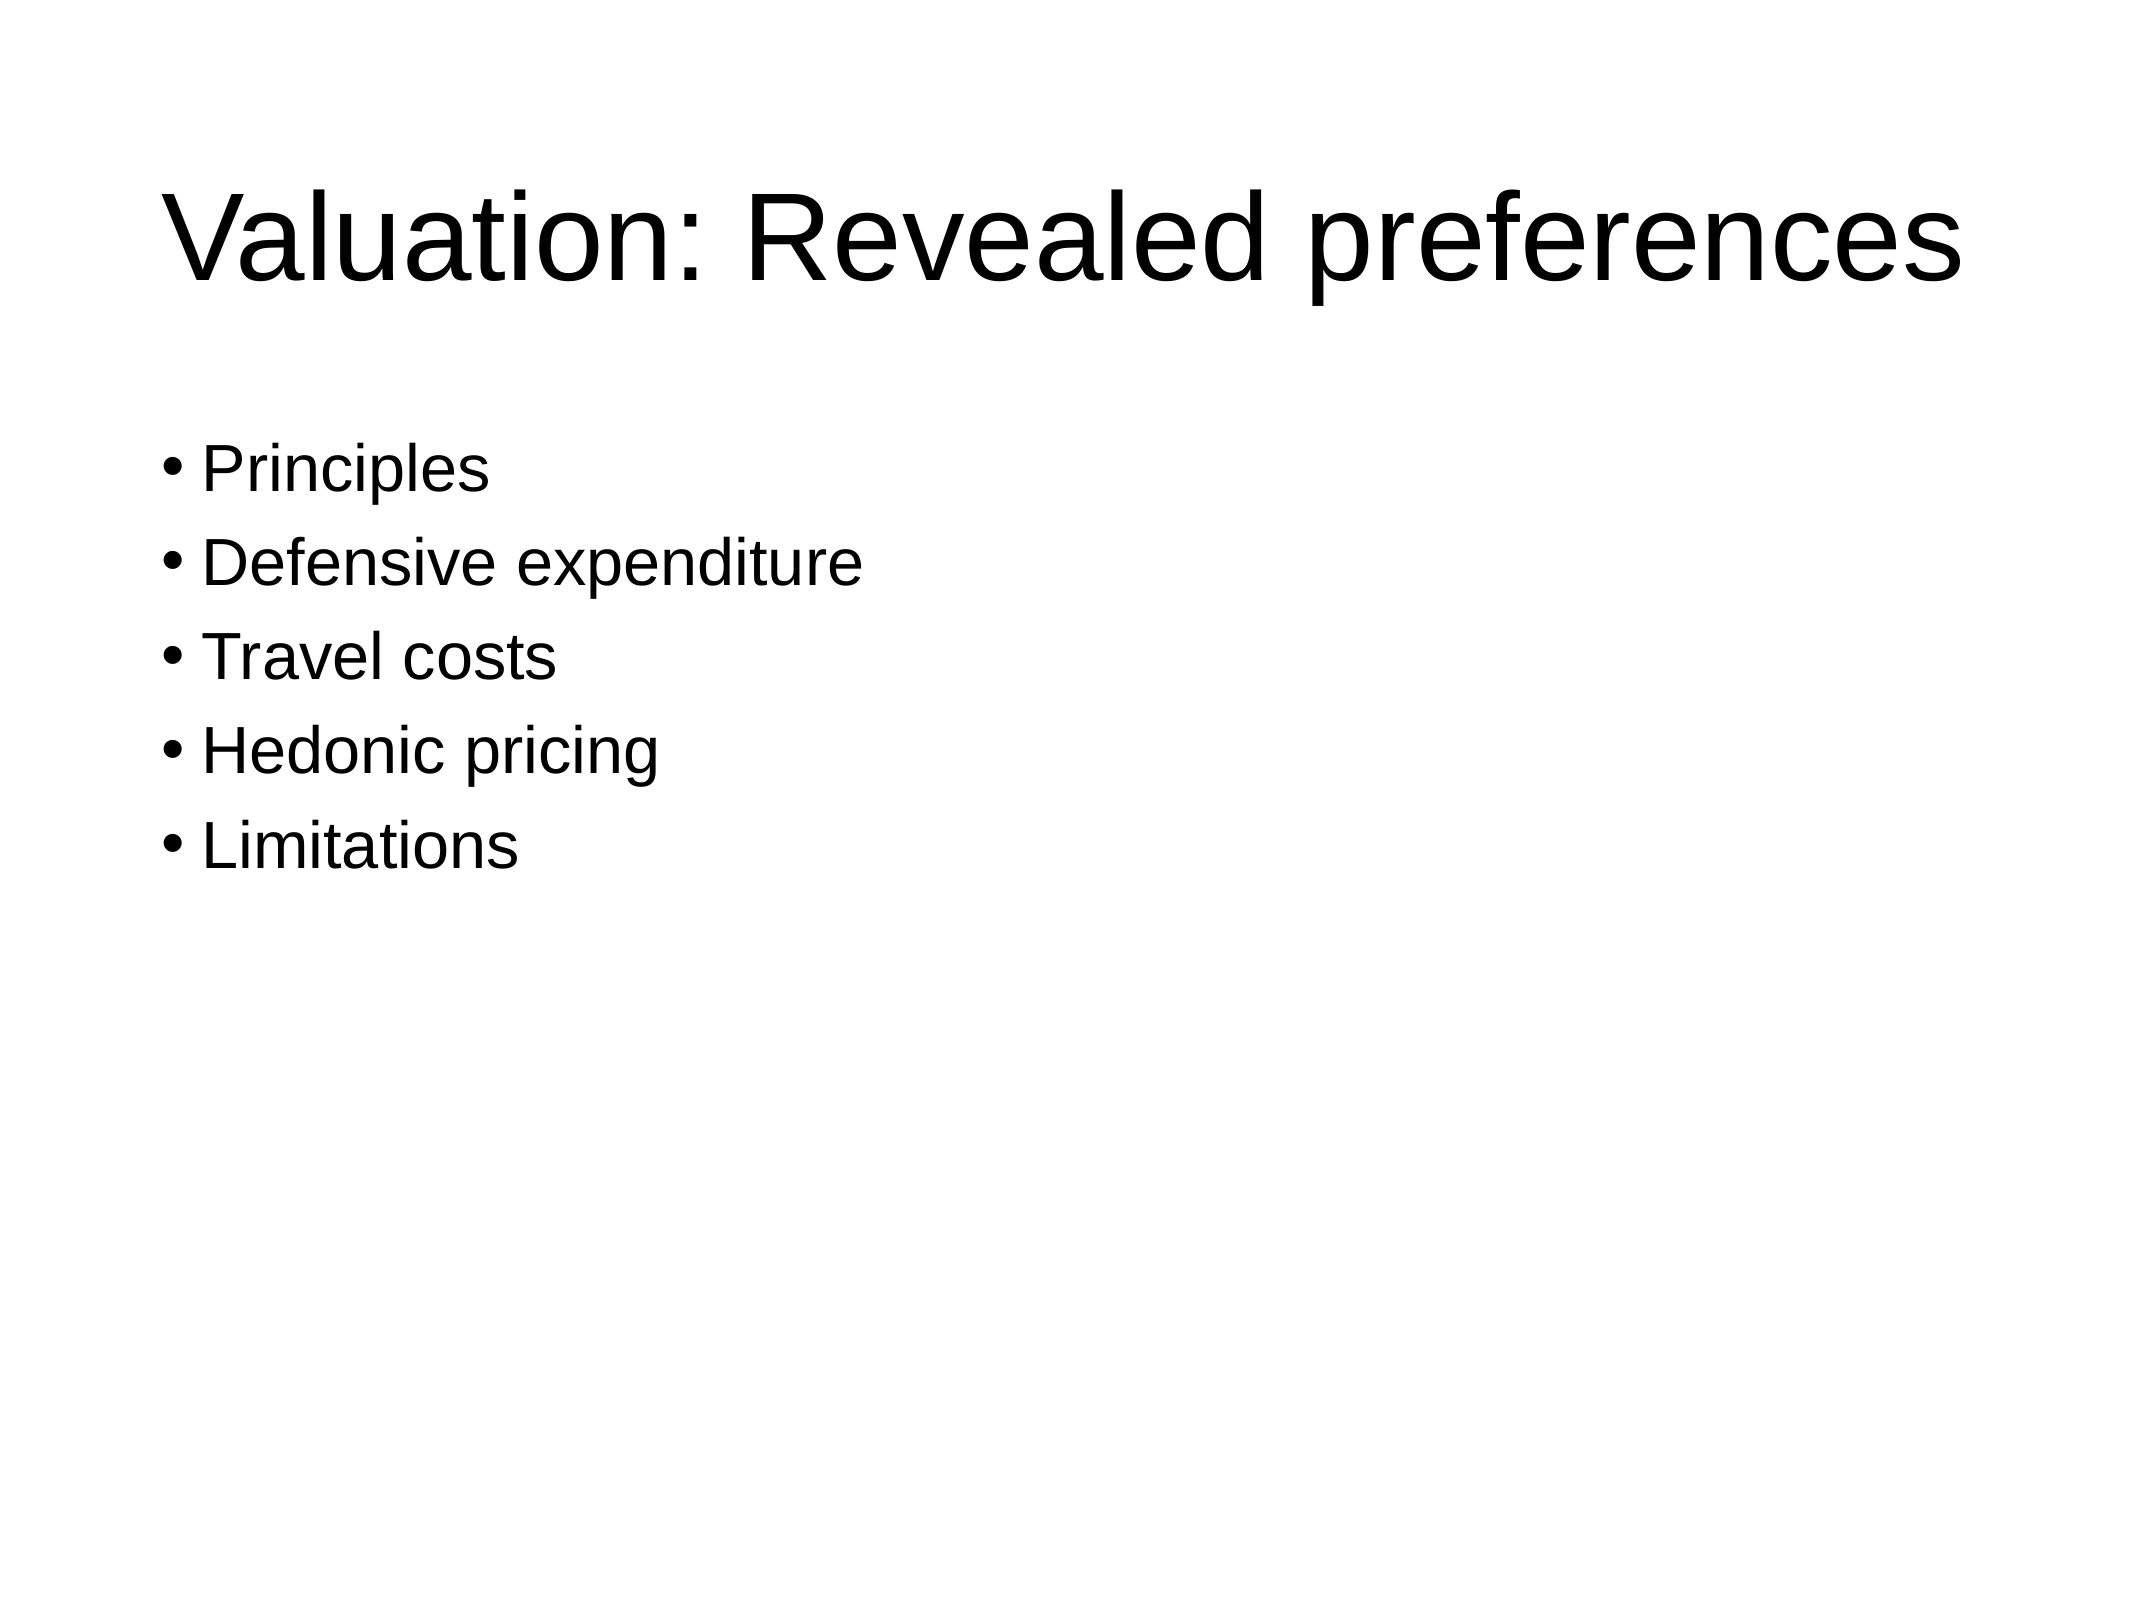

# Valuation: Revealed preferences
Principles
Defensive expenditure
Travel costs
Hedonic pricing
Limitations